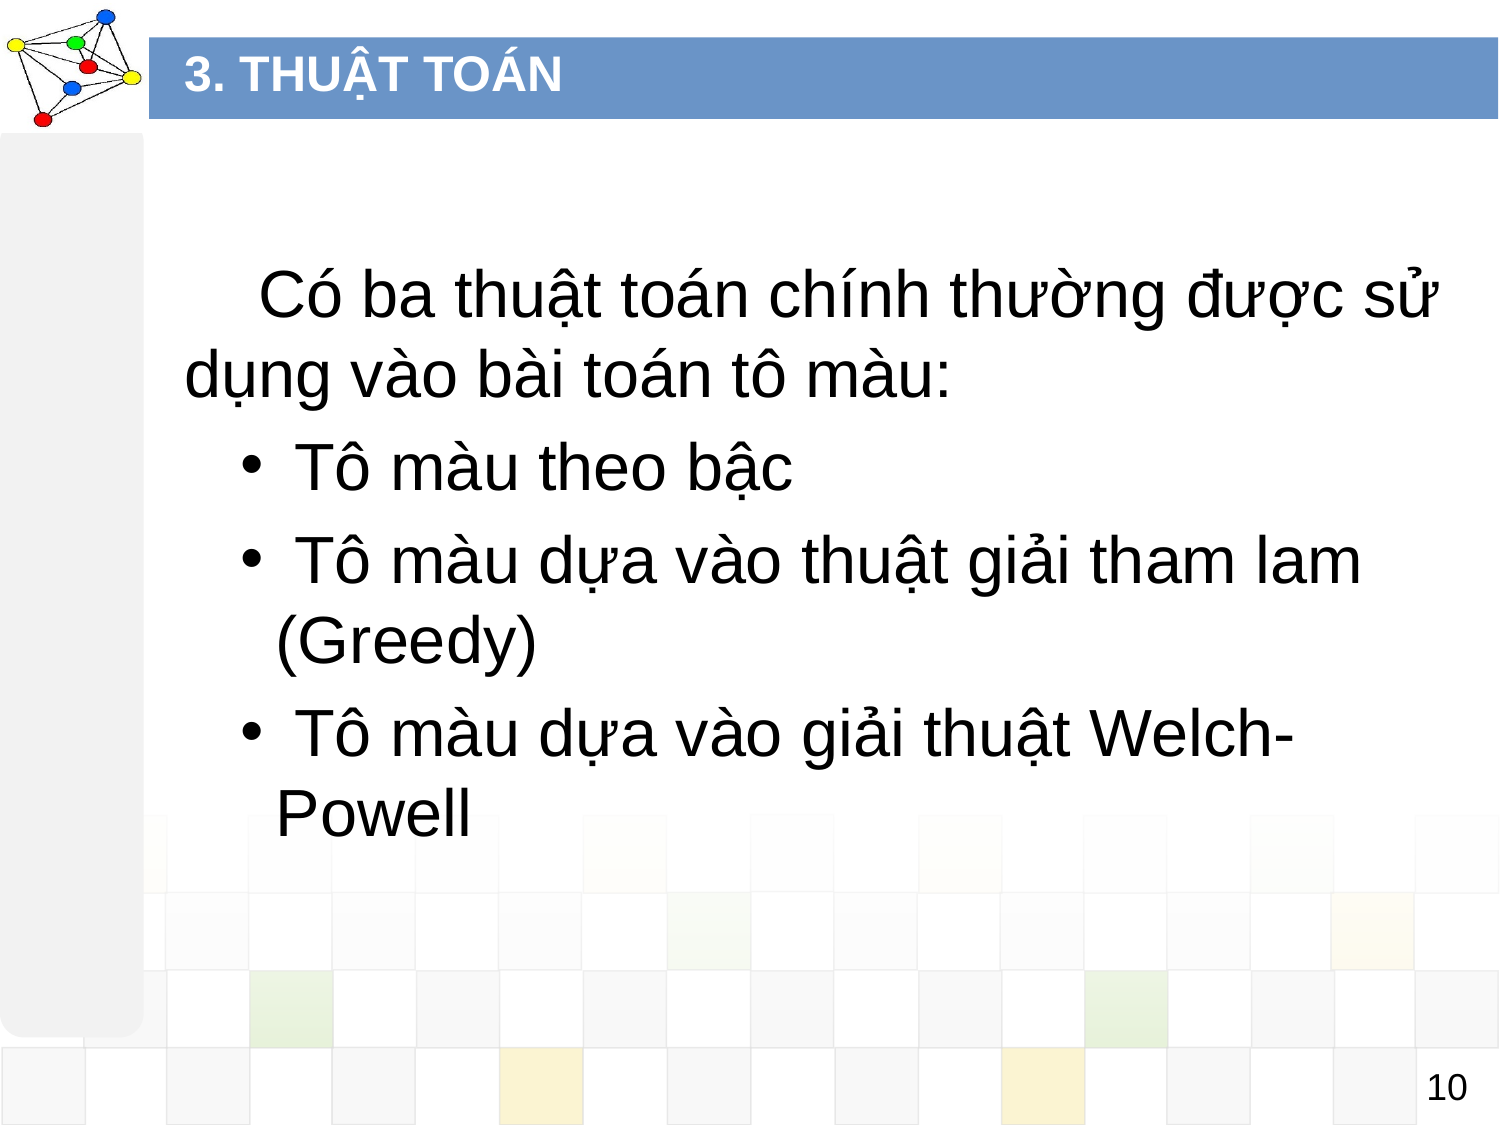

# 3. THUẬT TOÁN

    Có ba thuật toán chính thường được sử dụng vào bài toán tô màu:
 Tô màu theo bậc
 Tô màu dựa vào thuật giải tham lam (Greedy)
 Tô màu dựa vào giải thuật Welch-Powell

10